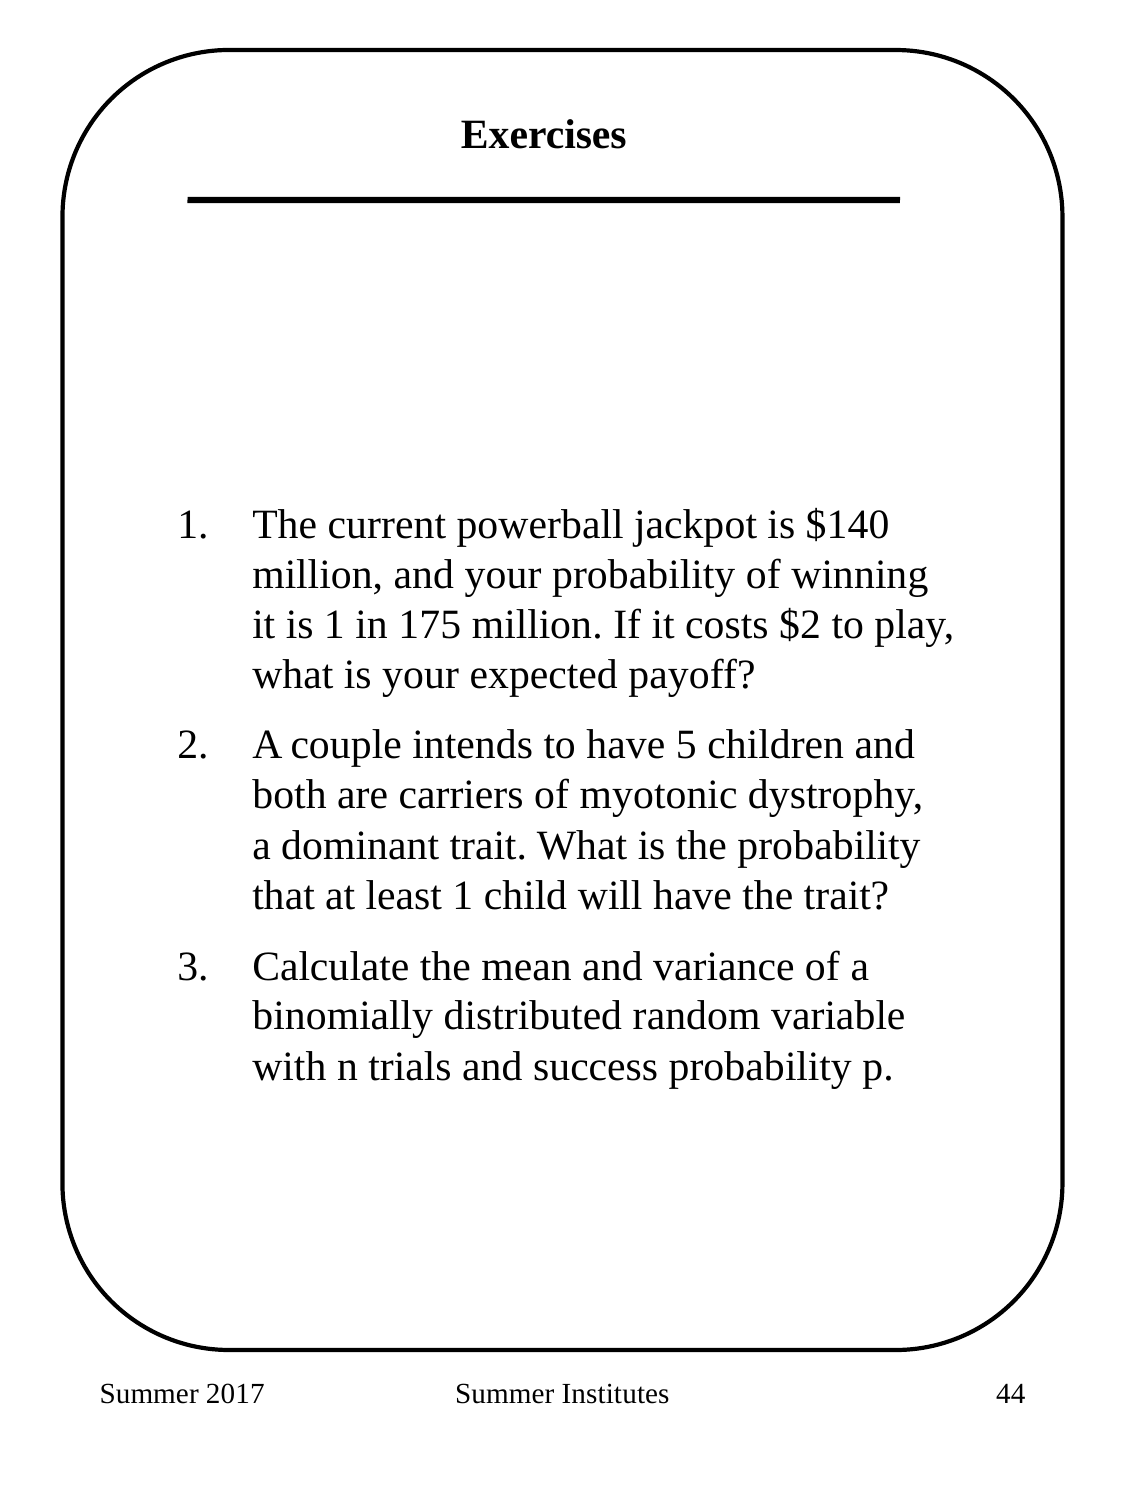

Exercises

The current powerball jackpot is $140 million, and your probability of winning it is 1 in 175 million. If it costs $2 to play, what is your expected payoff?
A couple intends to have 5 children and both are carriers of myotonic dystrophy,   a dominant trait. What is the probability that at least 1 child will have the trait?
Calculate the mean and variance of a binomially distributed random variable with n trials and success probability p.
Summer 2017
Summer Institutes
44